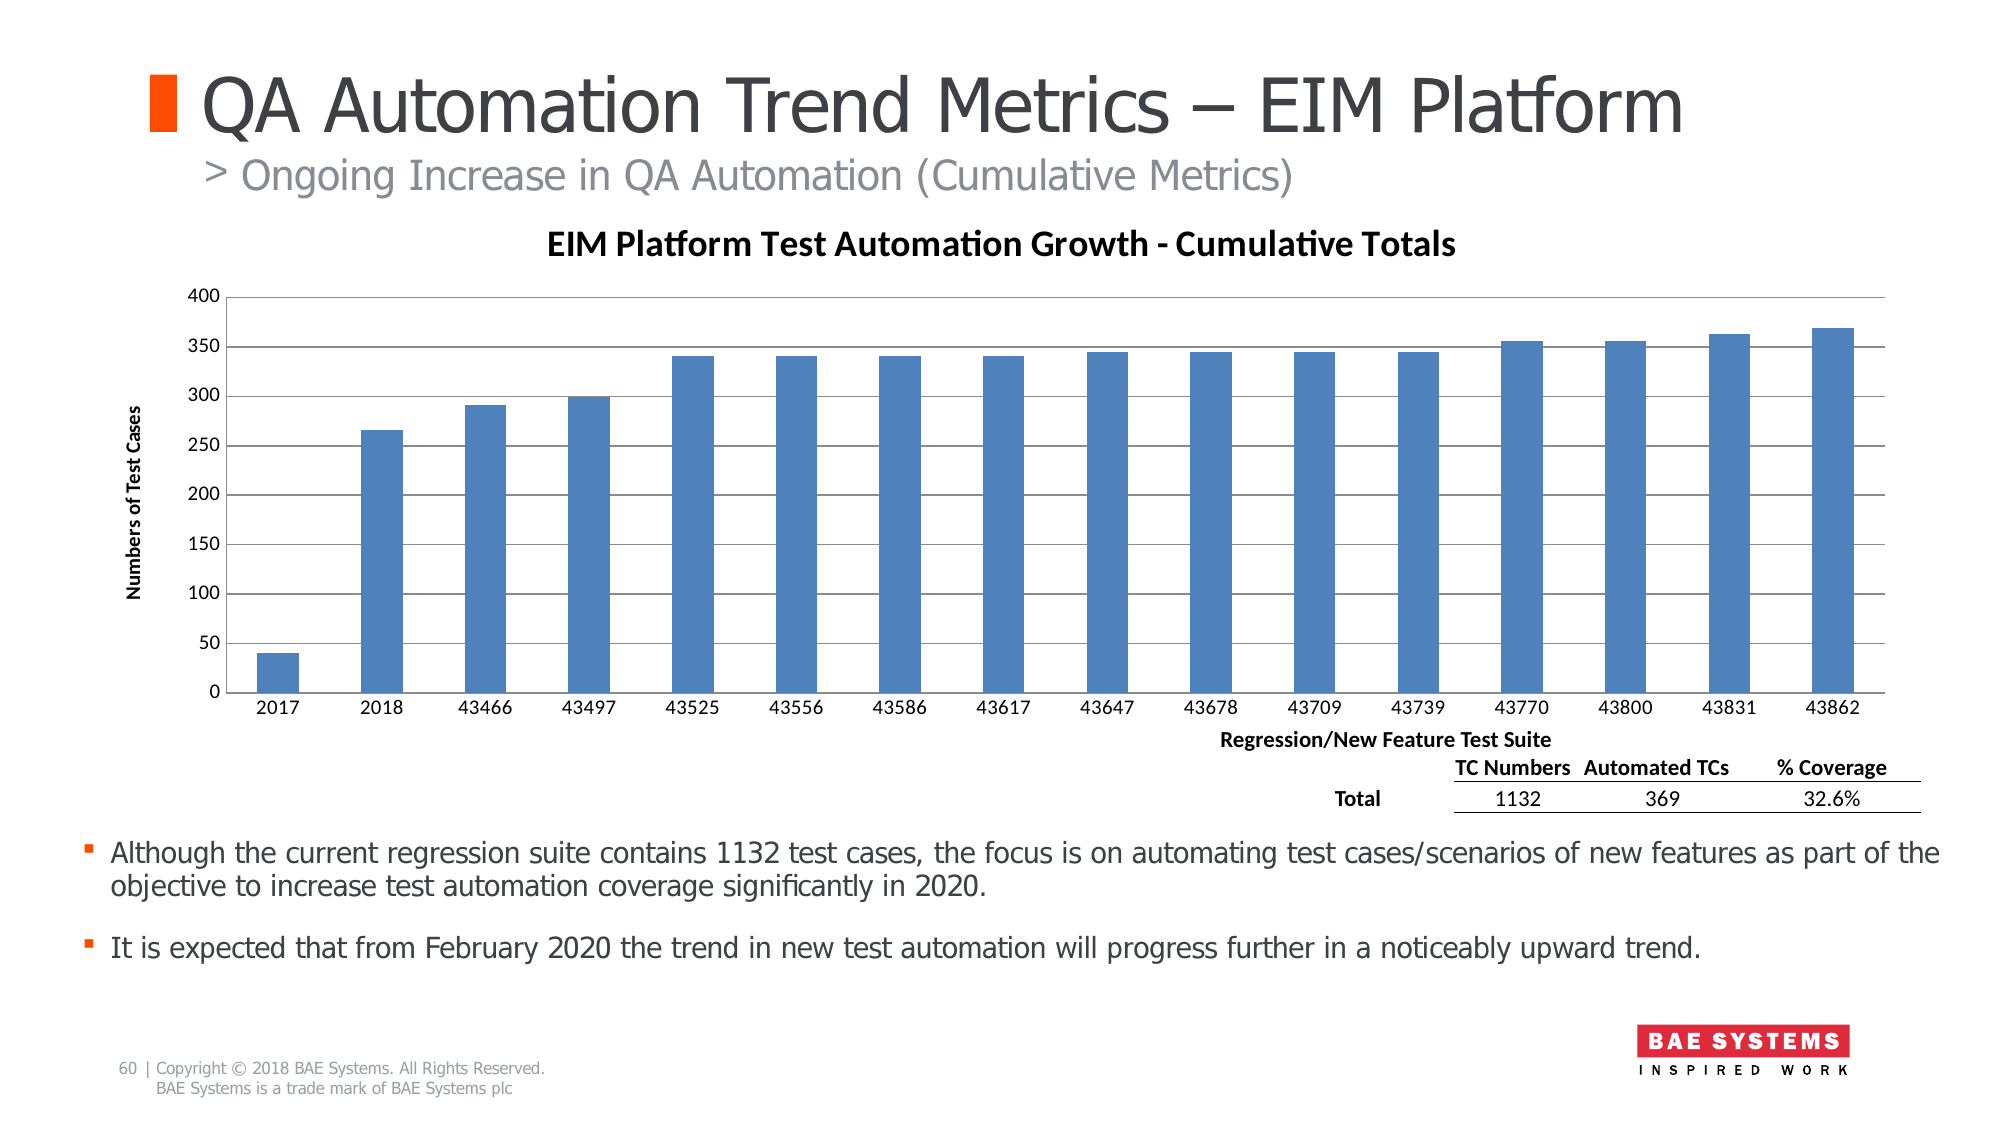

# QA Automation Trend Metrics – EIM Platform
Ongoing Increase in QA Automation (Cumulative Metrics)

### Chart: EIM Platform Test Automation Growth - Cumulative Totals

| Category | Total no. of Test Cases |
|---|---|
| 2017 | 40.0 |
| 2018 | 266.0 |
| 43466 | 291.0 |
| 43497 | 299.0 |
| 43525 | 341.0 |
| 43556 | 341.0 |
| 43586 | 341.0 |
| 43617 | 341.0 |
| 43647 | 345.0 |
| 43678 | 345.0 |
| 43709 | 345.0 |
| 43739 | 345.0 |
| 43770 | 356.0 |
| 43800 | 356.0 |
| 43831 | 363.0 |
| 43862 | 369.0 |
| Regression/New Feature Test Suite |  |  |  |  |
| --- | --- | --- | --- | --- |
|  |  | TC Numbers | Automated TCs | % Coverage |
|  | Total | 1132 | 369 | 32.6% |
Although the current regression suite contains 1132 test cases, the focus is on automating test cases/scenarios of new features as part of the objective to increase test automation coverage significantly in 2020.
It is expected that from February 2020 the trend in new test automation will progress further in a noticeably upward trend.